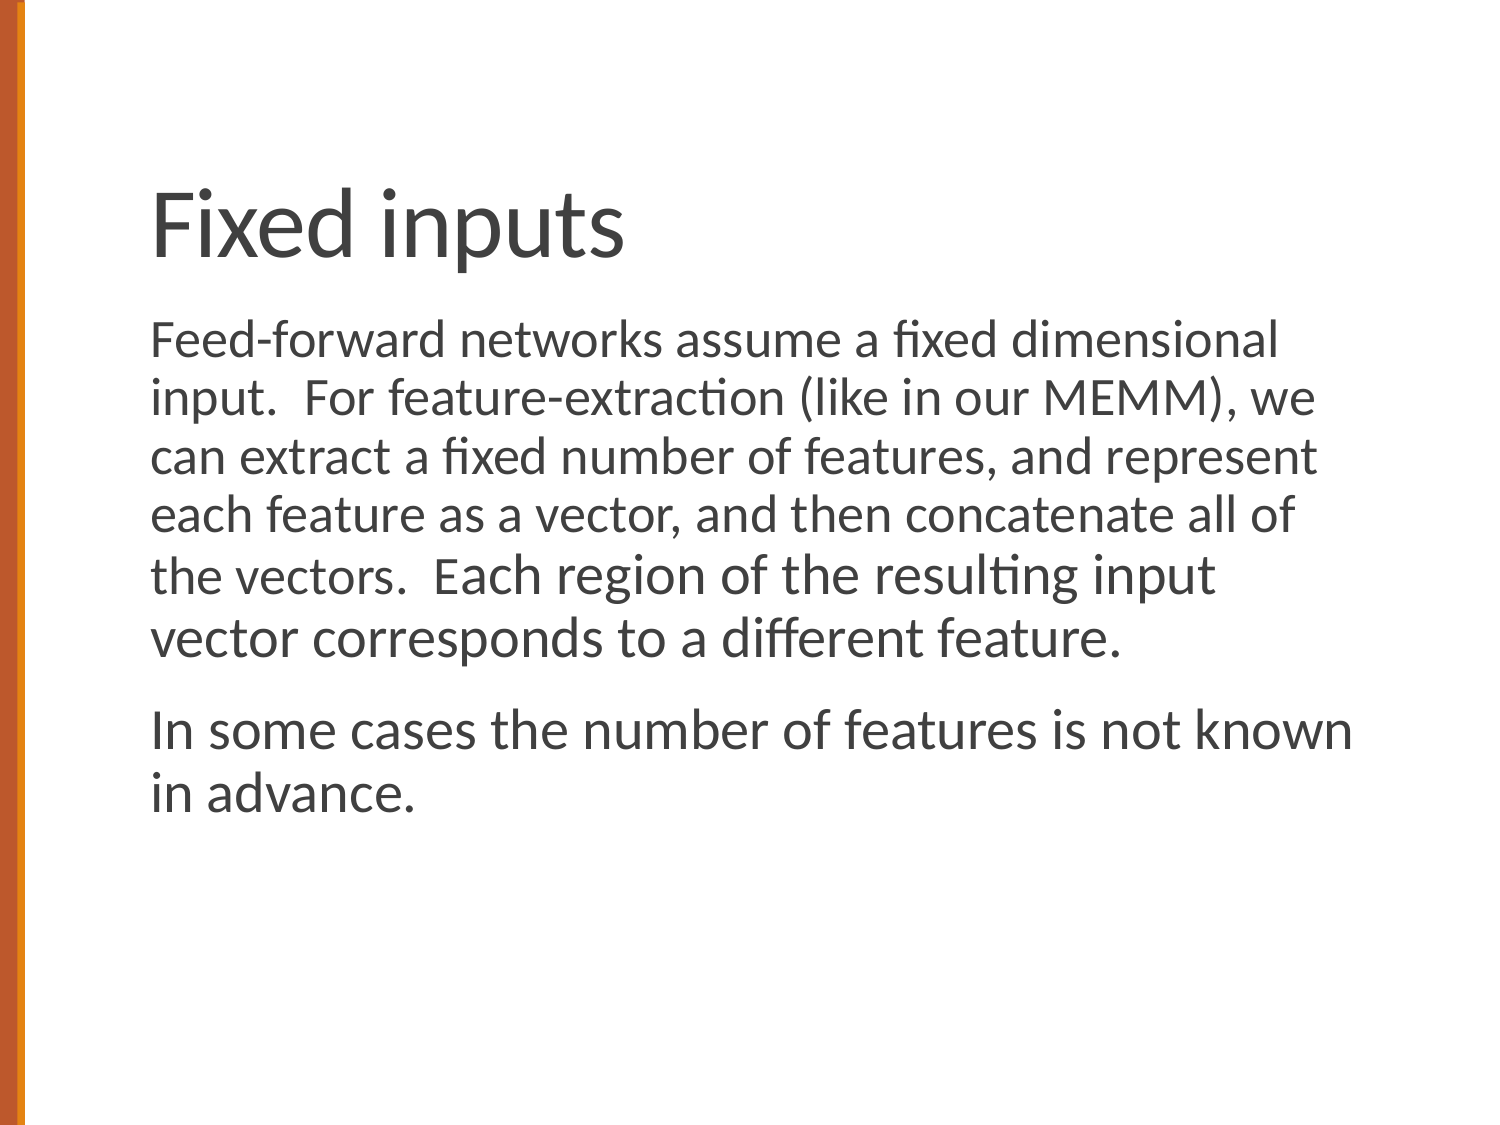

# Fixed inputs
Feed-forward networks assume a fixed dimensional input.  For feature-extraction (like in our MEMM), we can extract a fixed number of features, and represent each feature as a vector, and then concatenate all of the vectors.  Each region of the resulting input vector corresponds to a different feature.
In some cases the number of features is not known in advance.